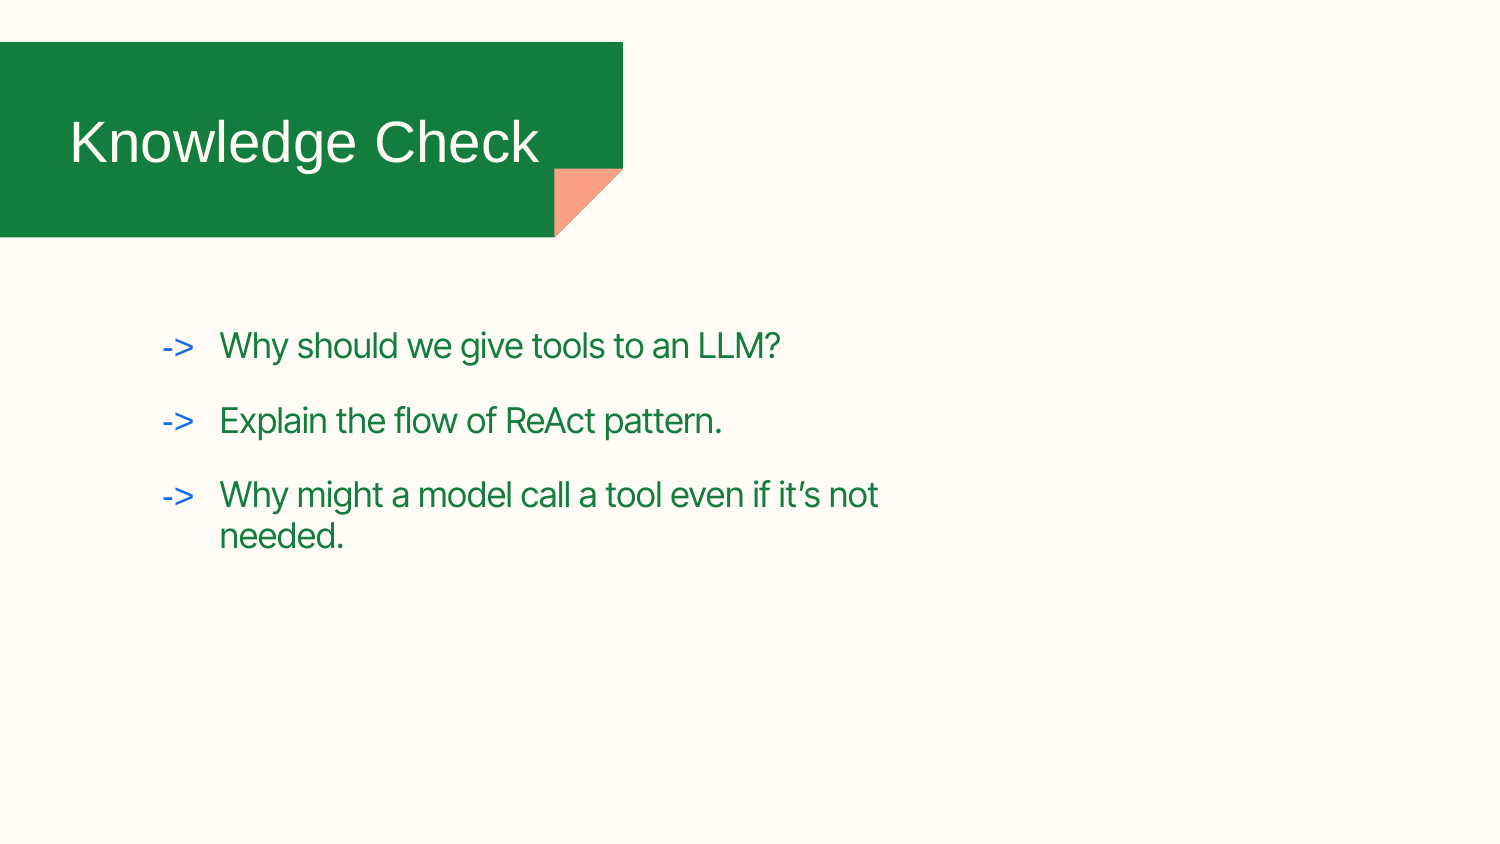

# Knowledge Check
->
Why should we give tools to an LLM?
->
Explain the flow of ReAct pattern.
->
Why might a model call a tool even if it’s not needed.